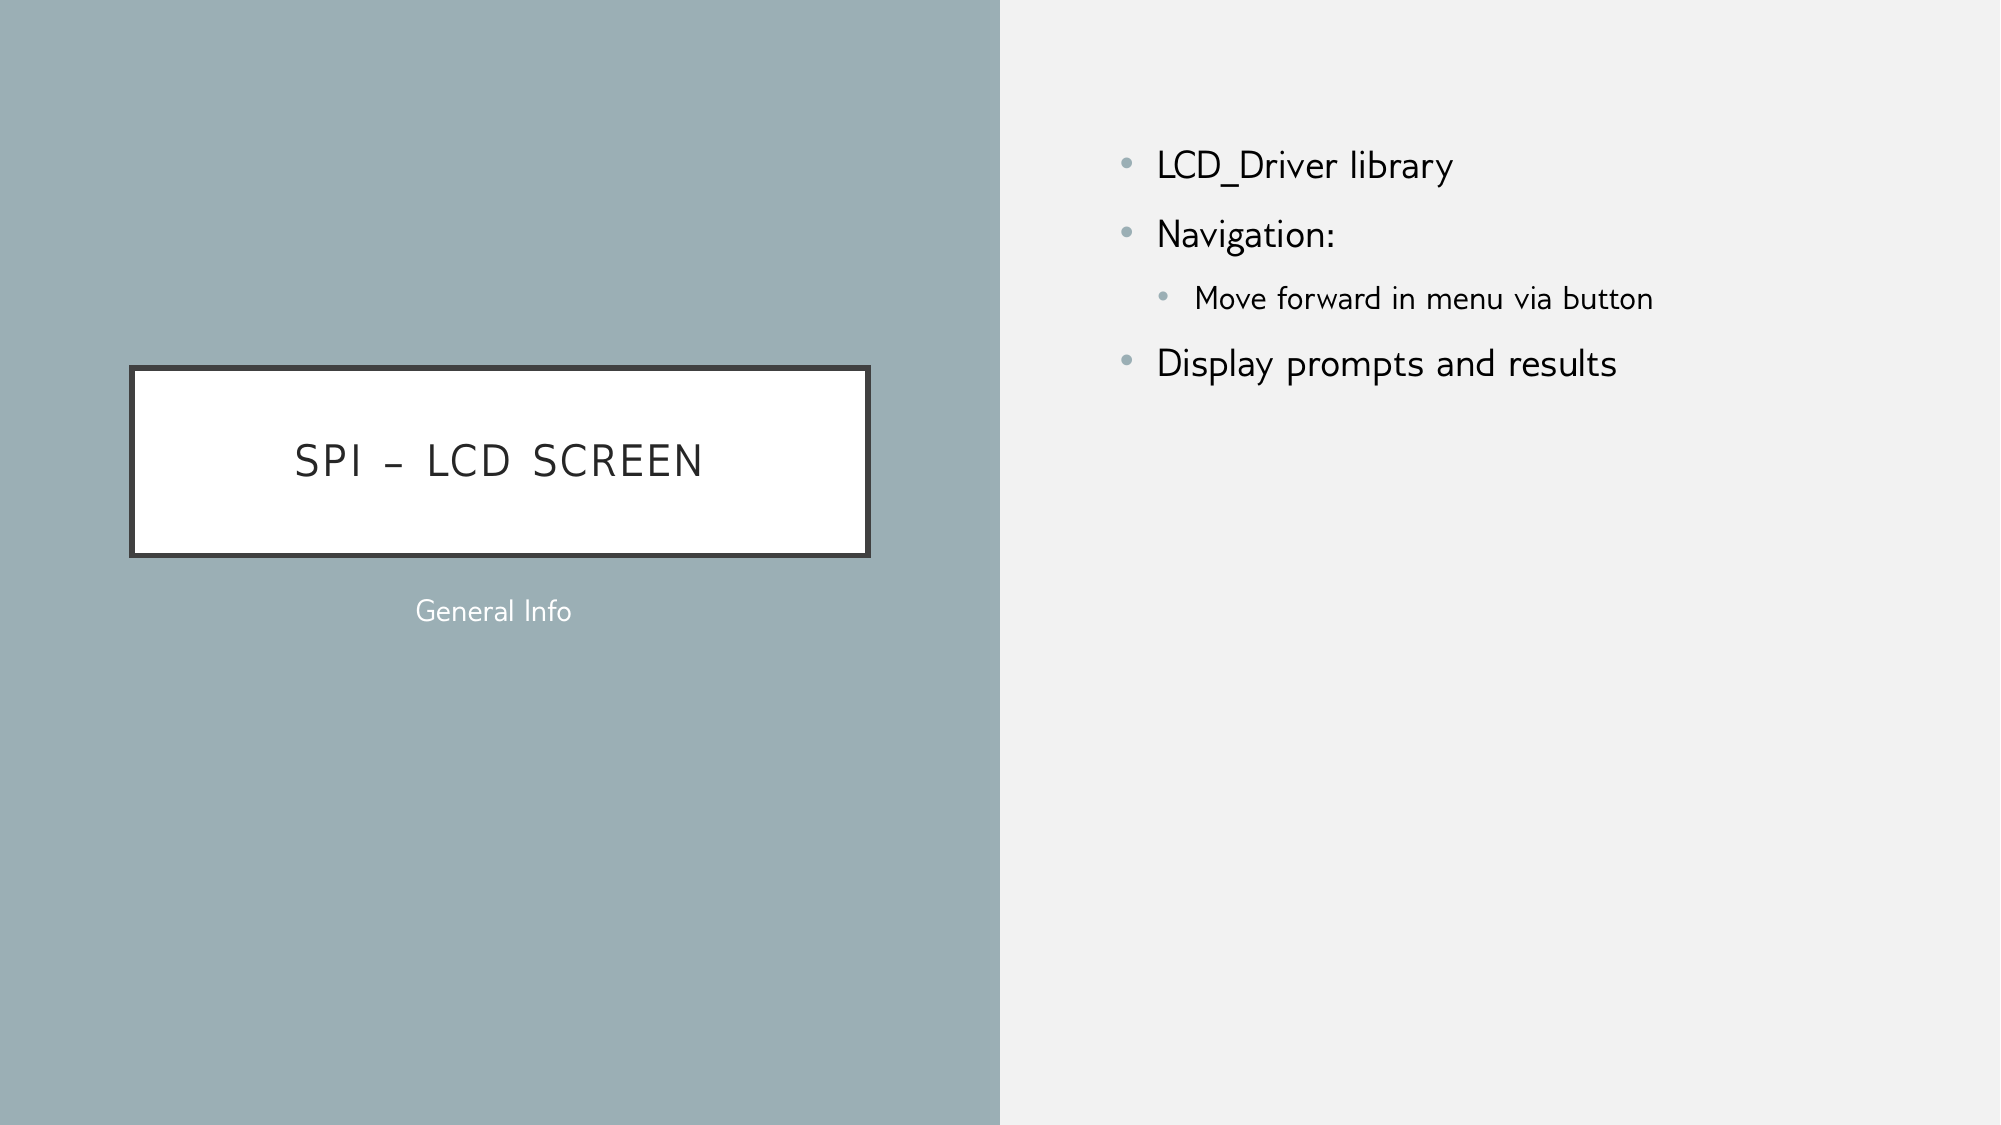

LCD_Driver library
Navigation:
Move forward in menu via button
Display prompts and results
# Spi – lcd screen
General Info